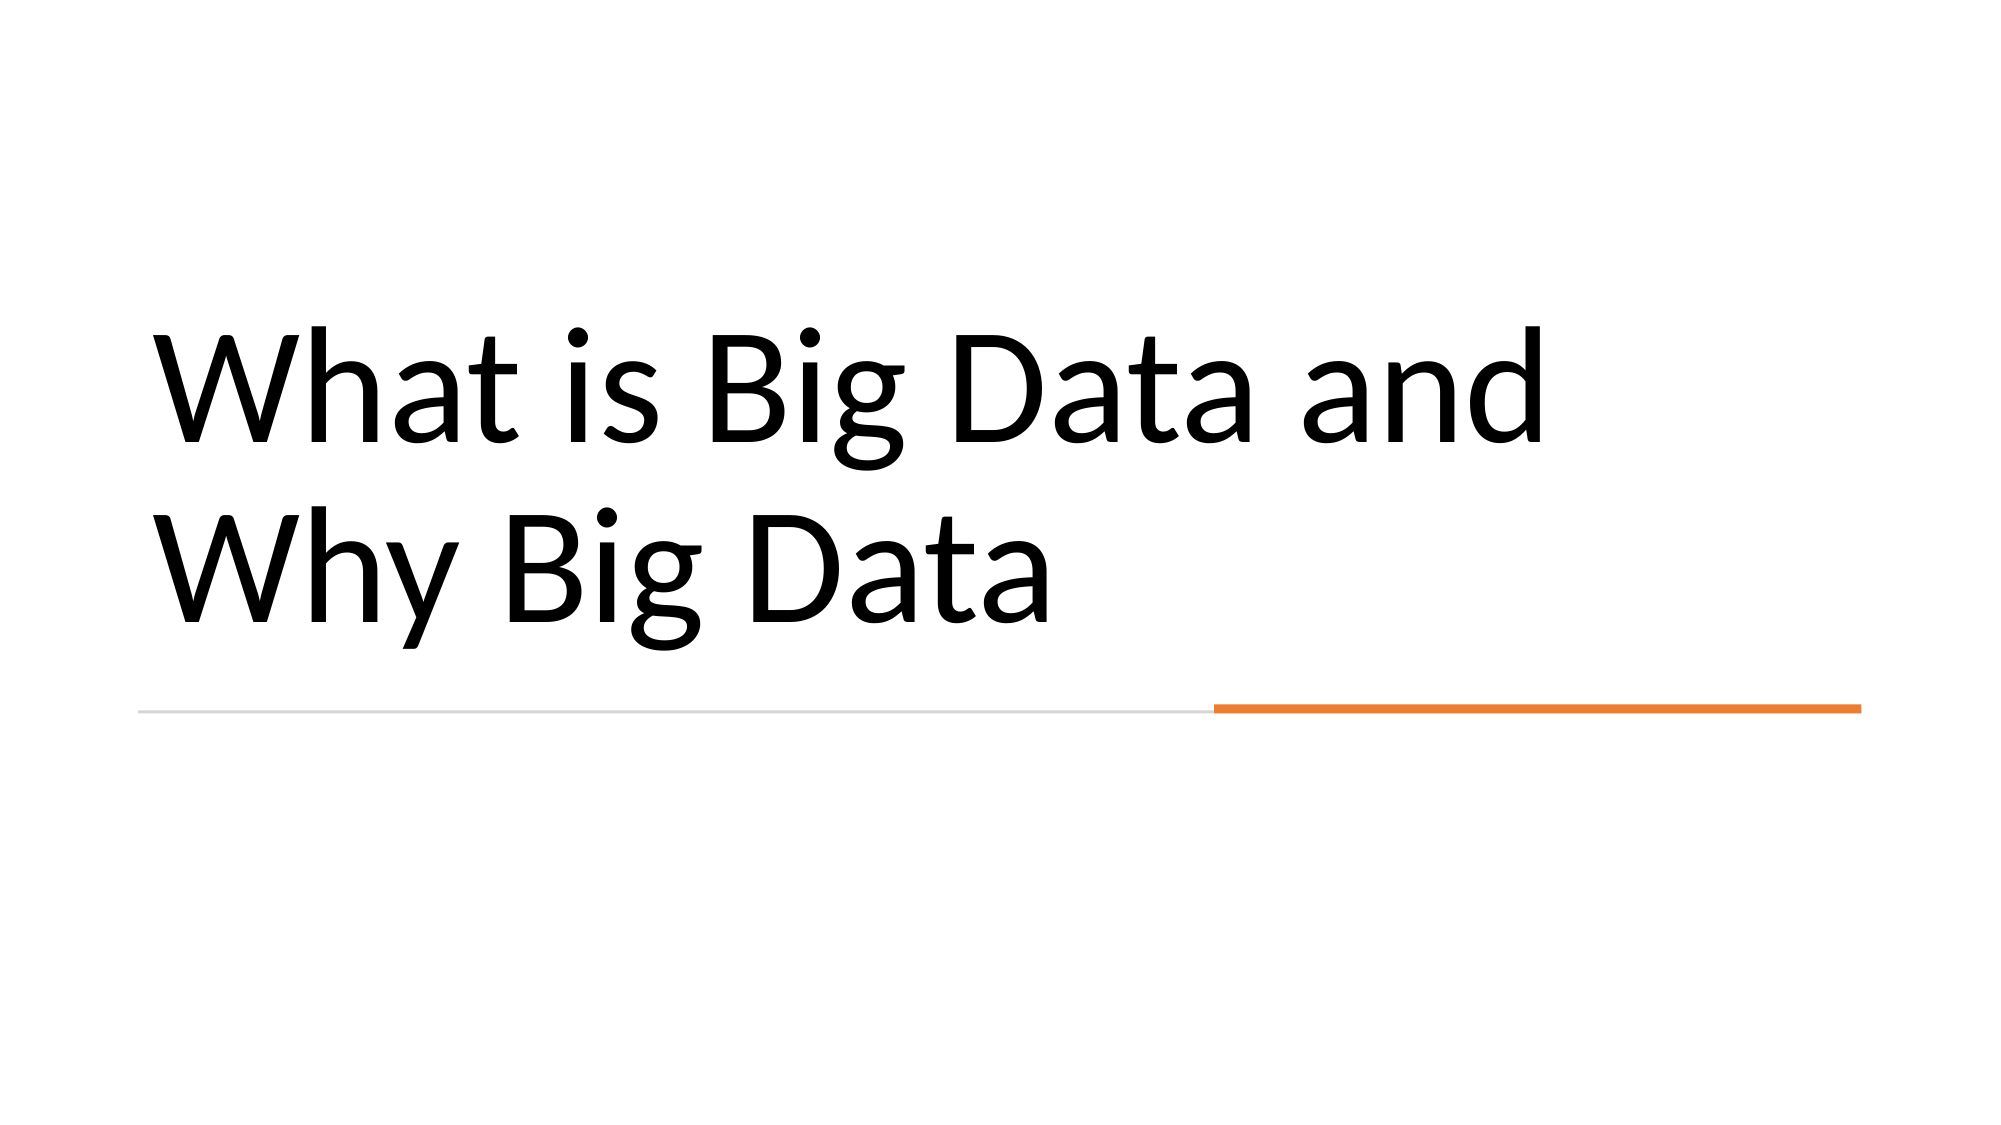

What is Big Data and Why Big Data